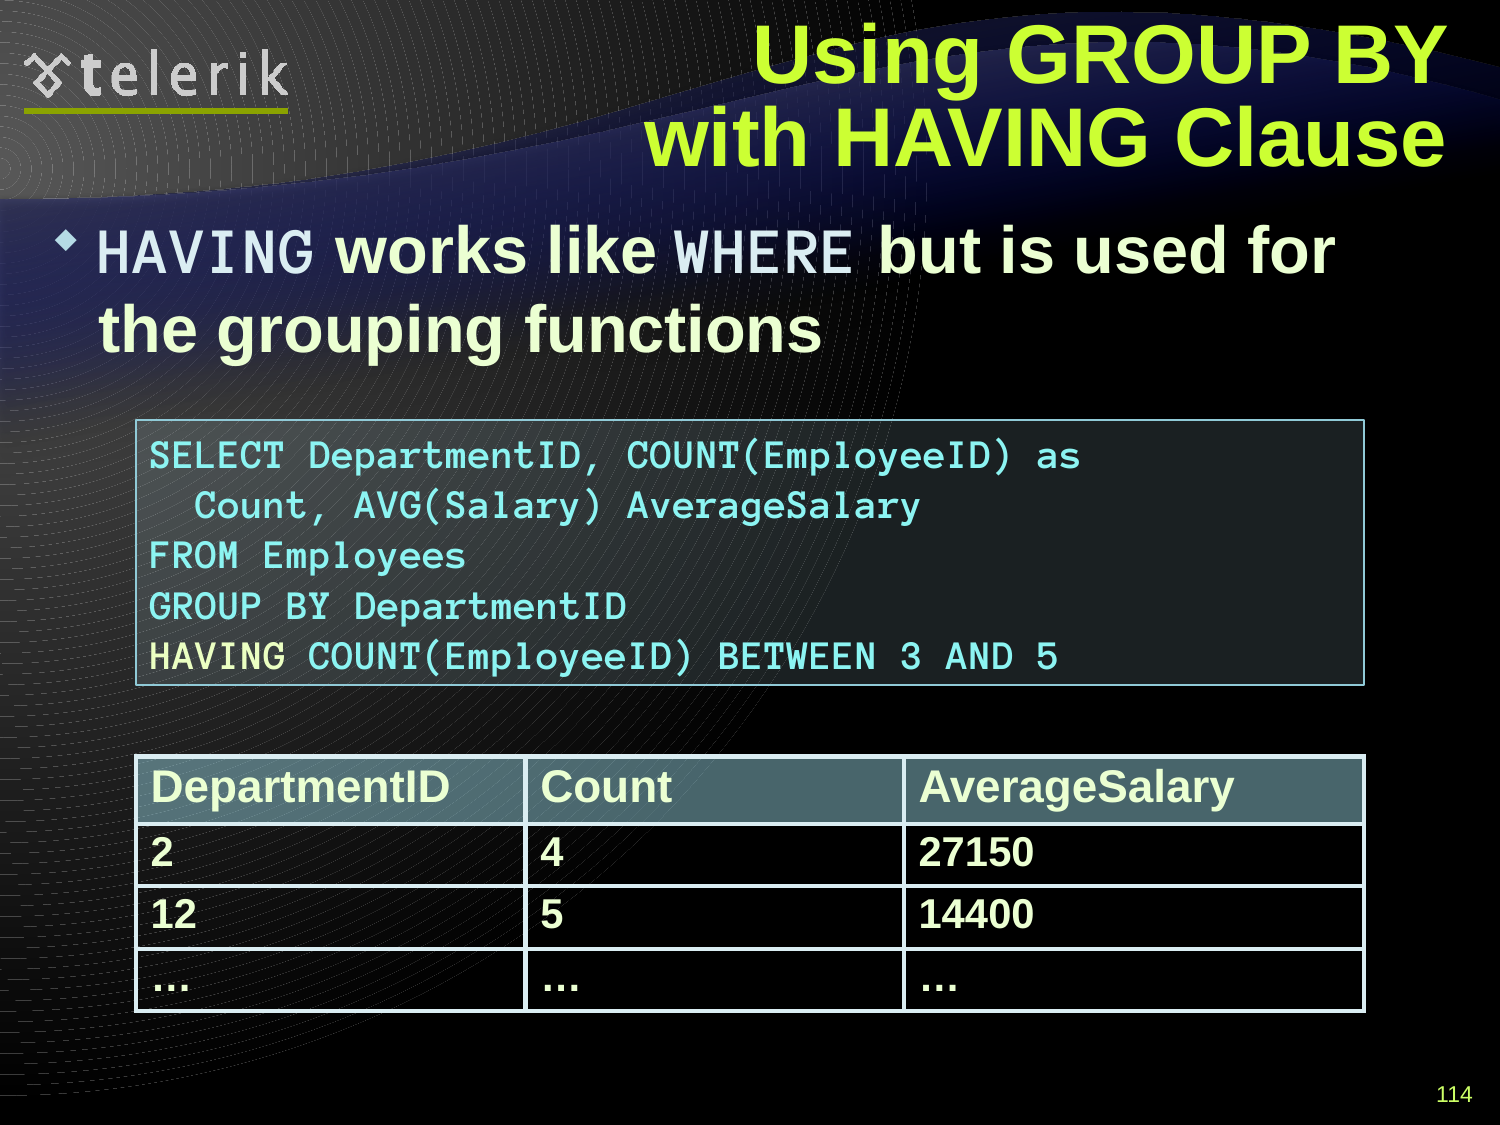

# Using GROUP BY with HAVING Clause
HAVING works like WHERE but is used for the grouping functions
SELECT DepartmentID, COUNT(EmployeeID) as
  Count, AVG(Salary) AverageSalary
FROM Employees
GROUP BY DepartmentID
HAVING COUNT(EmployeeID) BETWEEN 3 AND 5
| DepartmentID | Count | AverageSalary |
| --- | --- | --- |
| 2 | 4 | 27150 |
| 12 | 5 | 14400 |
| … | … | … |
114